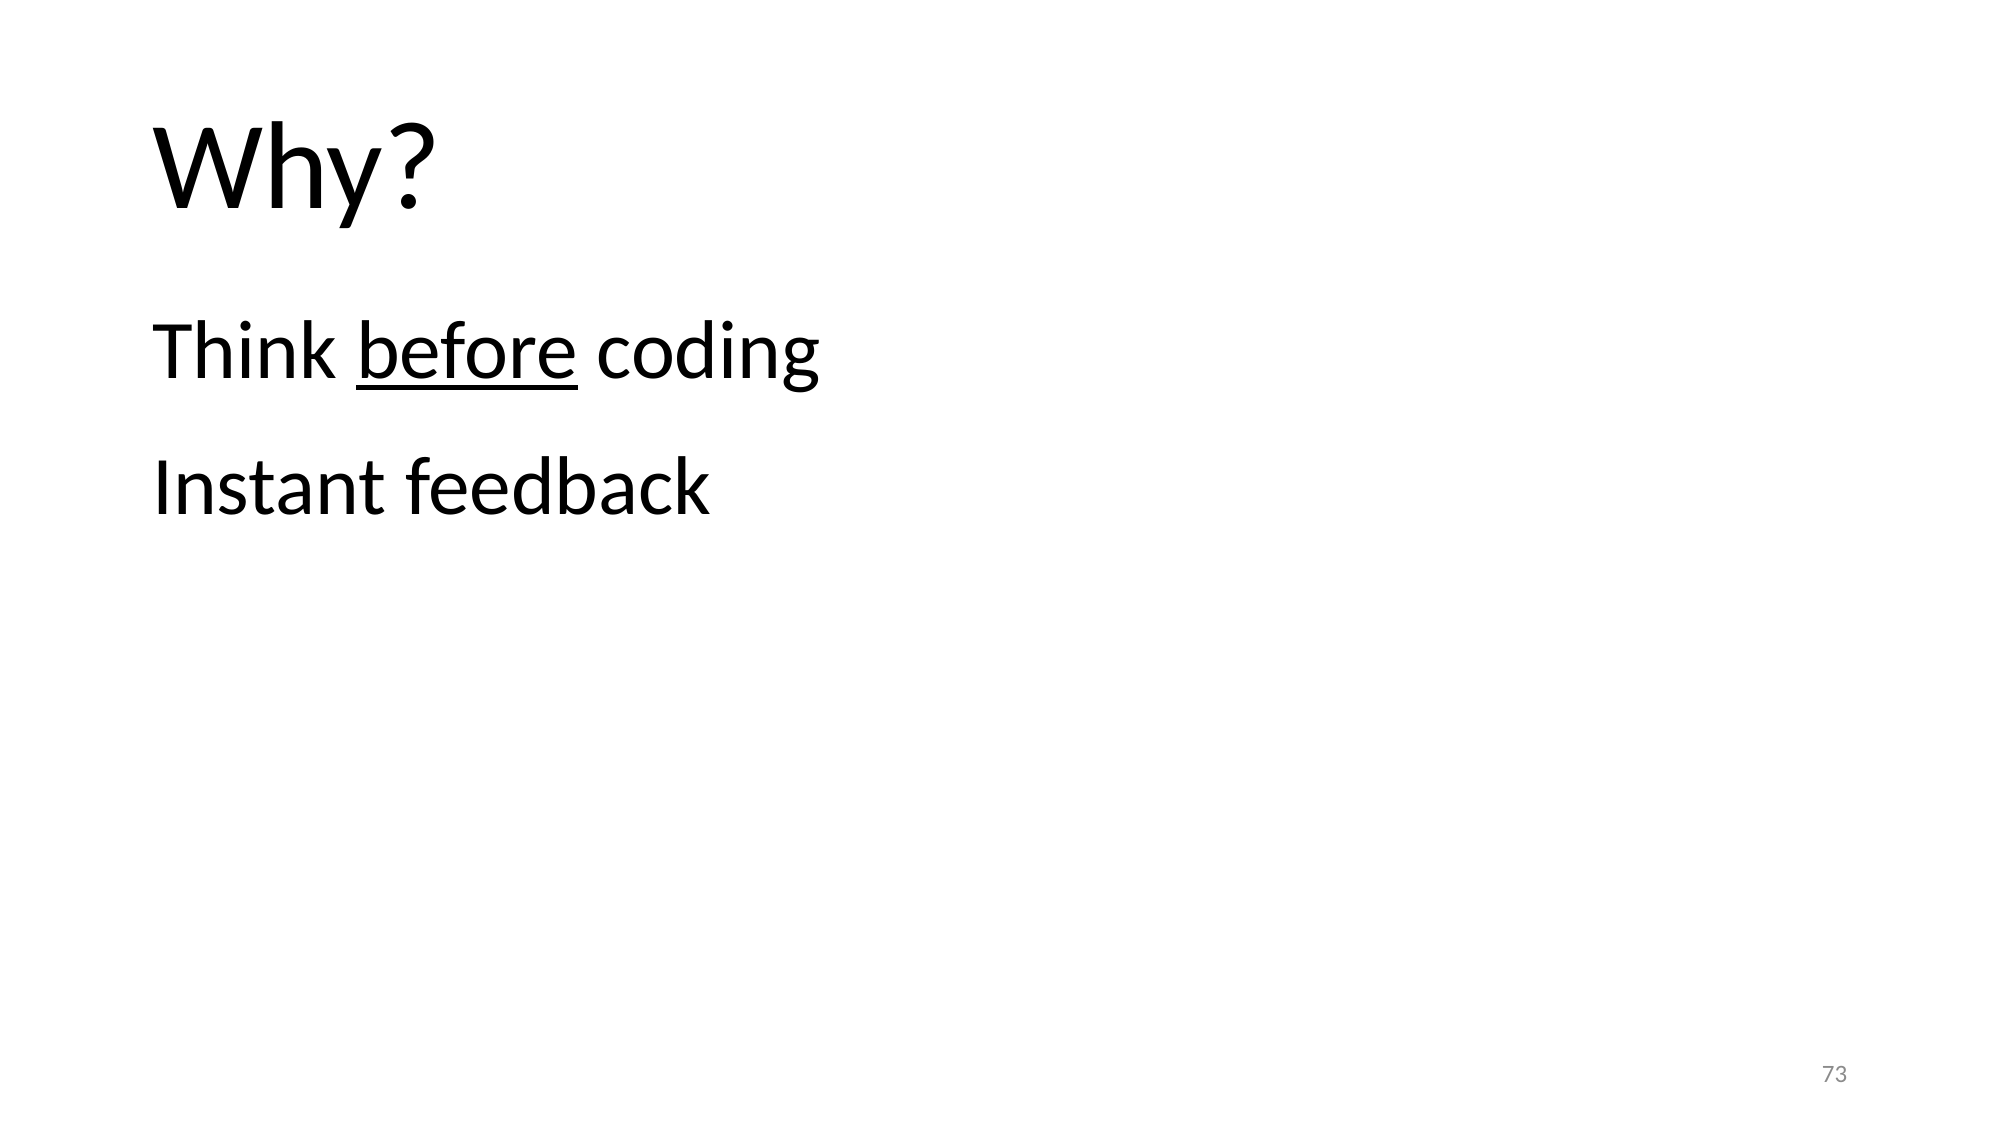

# Why?
Think before coding
Instant feedback
73